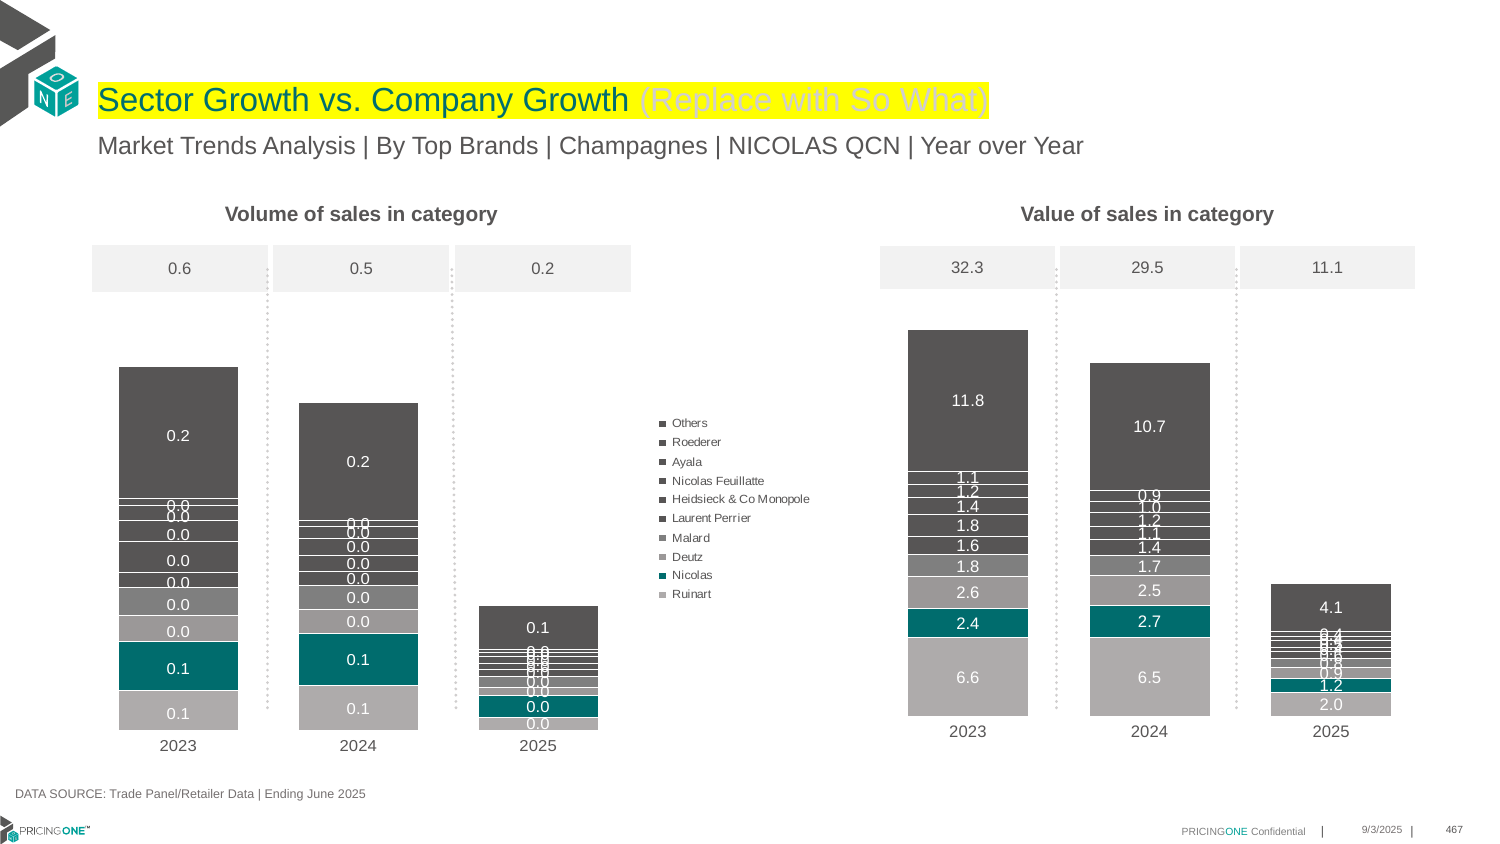

# Sector Growth vs. Company Growth (Replace with So What)
Market Trends Analysis | By Top Brands | Champagnes | NICOLAS QCN | Year over Year
| Value of sales in category |  |  |
| --- | --- | --- |
| 32.3 | 29.5 | 11.1 |
| Volume of sales in category |  |  |
| --- | --- | --- |
| 0.6 | 0.5 | 0.2 |

### Chart

| Category | Ruinart | Nicolas | Deutz | Malard | Laurent Perrier | Heidsieck & Co Monopole | Nicolas Feuillatte | Ayala | Roederer | Others |
|---|---|---|---|---|---|---|---|---|---|---|
| 2023 | 6.565632 | 2.438504 | 2.63038 | 1.834279 | 1.576872 | 1.822483 | 1.366014 | 1.151189 | 1.098051 | 11.834067 |
| 2024 | 6.541833 | 2.714282 | 2.487136 | 1.652672 | 1.378117 | 1.066123 | 1.155087 | 0.964111 | 0.926681 | 10.656747 |
| 2025 | 2.001128 | 1.152133 | 0.868835 | 0.755596 | 0.632855 | 0.361847 | 0.50368 | 0.369811 | 0.385596 | 4.066076 |

### Chart

| Category | Ruinart | Nicolas | Deutz | Malard | Laurent Perrier | Heidsieck & Co Monopole | Nicolas Feuillatte | Ayala | Roederer | Others |
|---|---|---|---|---|---|---|---|---|---|---|
| 2023 | 0.065441 | 0.078705 | 0.041601 | 0.045892 | 0.024068 | 0.049014 | 0.034031 | 0.023995 | 0.011316 | 0.21468 |
| 2024 | 0.072304 | 0.084927 | 0.038578 | 0.039447 | 0.02144 | 0.026647 | 0.027303 | 0.018824 | 0.009112 | 0.191771 |
| 2025 | 0.021249 | 0.036055 | 0.012891 | 0.017964 | 0.010328 | 0.00941 | 0.011719 | 0.006957 | 0.003948 | 0.071063 |
DATA SOURCE: Trade Panel/Retailer Data | Ending June 2025

9/3/2025
467